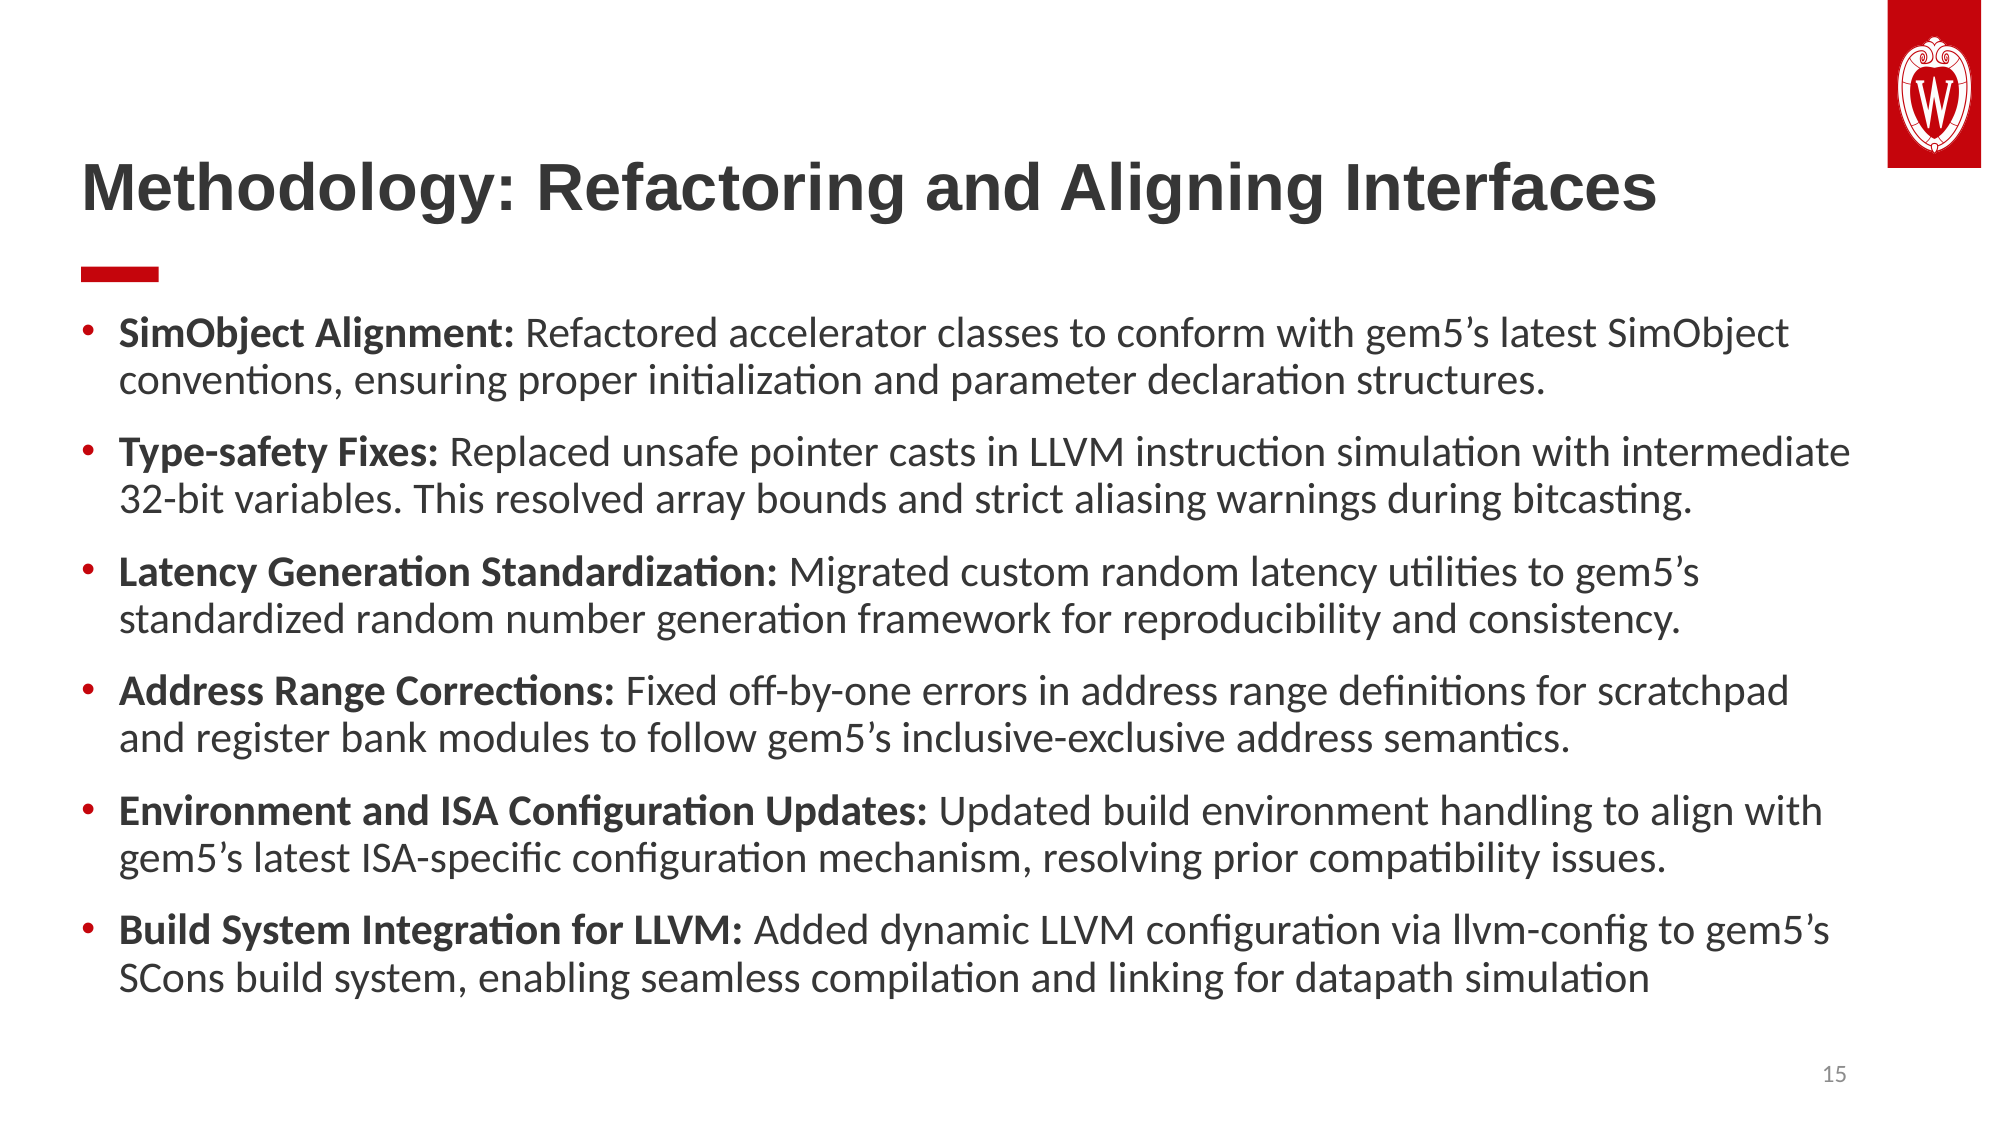

# Methodology: Refactoring and Aligning Interfaces
SimObject Alignment: Refactored accelerator classes to conform with gem5’s latest SimObject conventions, ensuring proper initialization and parameter declaration structures.
Type-safety Fixes: Replaced unsafe pointer casts in LLVM instruction simulation with intermediate 32-bit variables. This resolved array bounds and strict aliasing warnings during bitcasting.
Latency Generation Standardization: Migrated custom random latency utilities to gem5’s standardized random number generation framework for reproducibility and consistency.
Address Range Corrections: Fixed off-by-one errors in address range definitions for scratchpad and register bank modules to follow gem5’s inclusive-exclusive address semantics.
Environment and ISA Configuration Updates: Updated build environment handling to align with gem5’s latest ISA-specific configuration mechanism, resolving prior compatibility issues.
Build System Integration for LLVM: Added dynamic LLVM configuration via llvm-config to gem5’s SCons build system, enabling seamless compilation and linking for datapath simulation
15